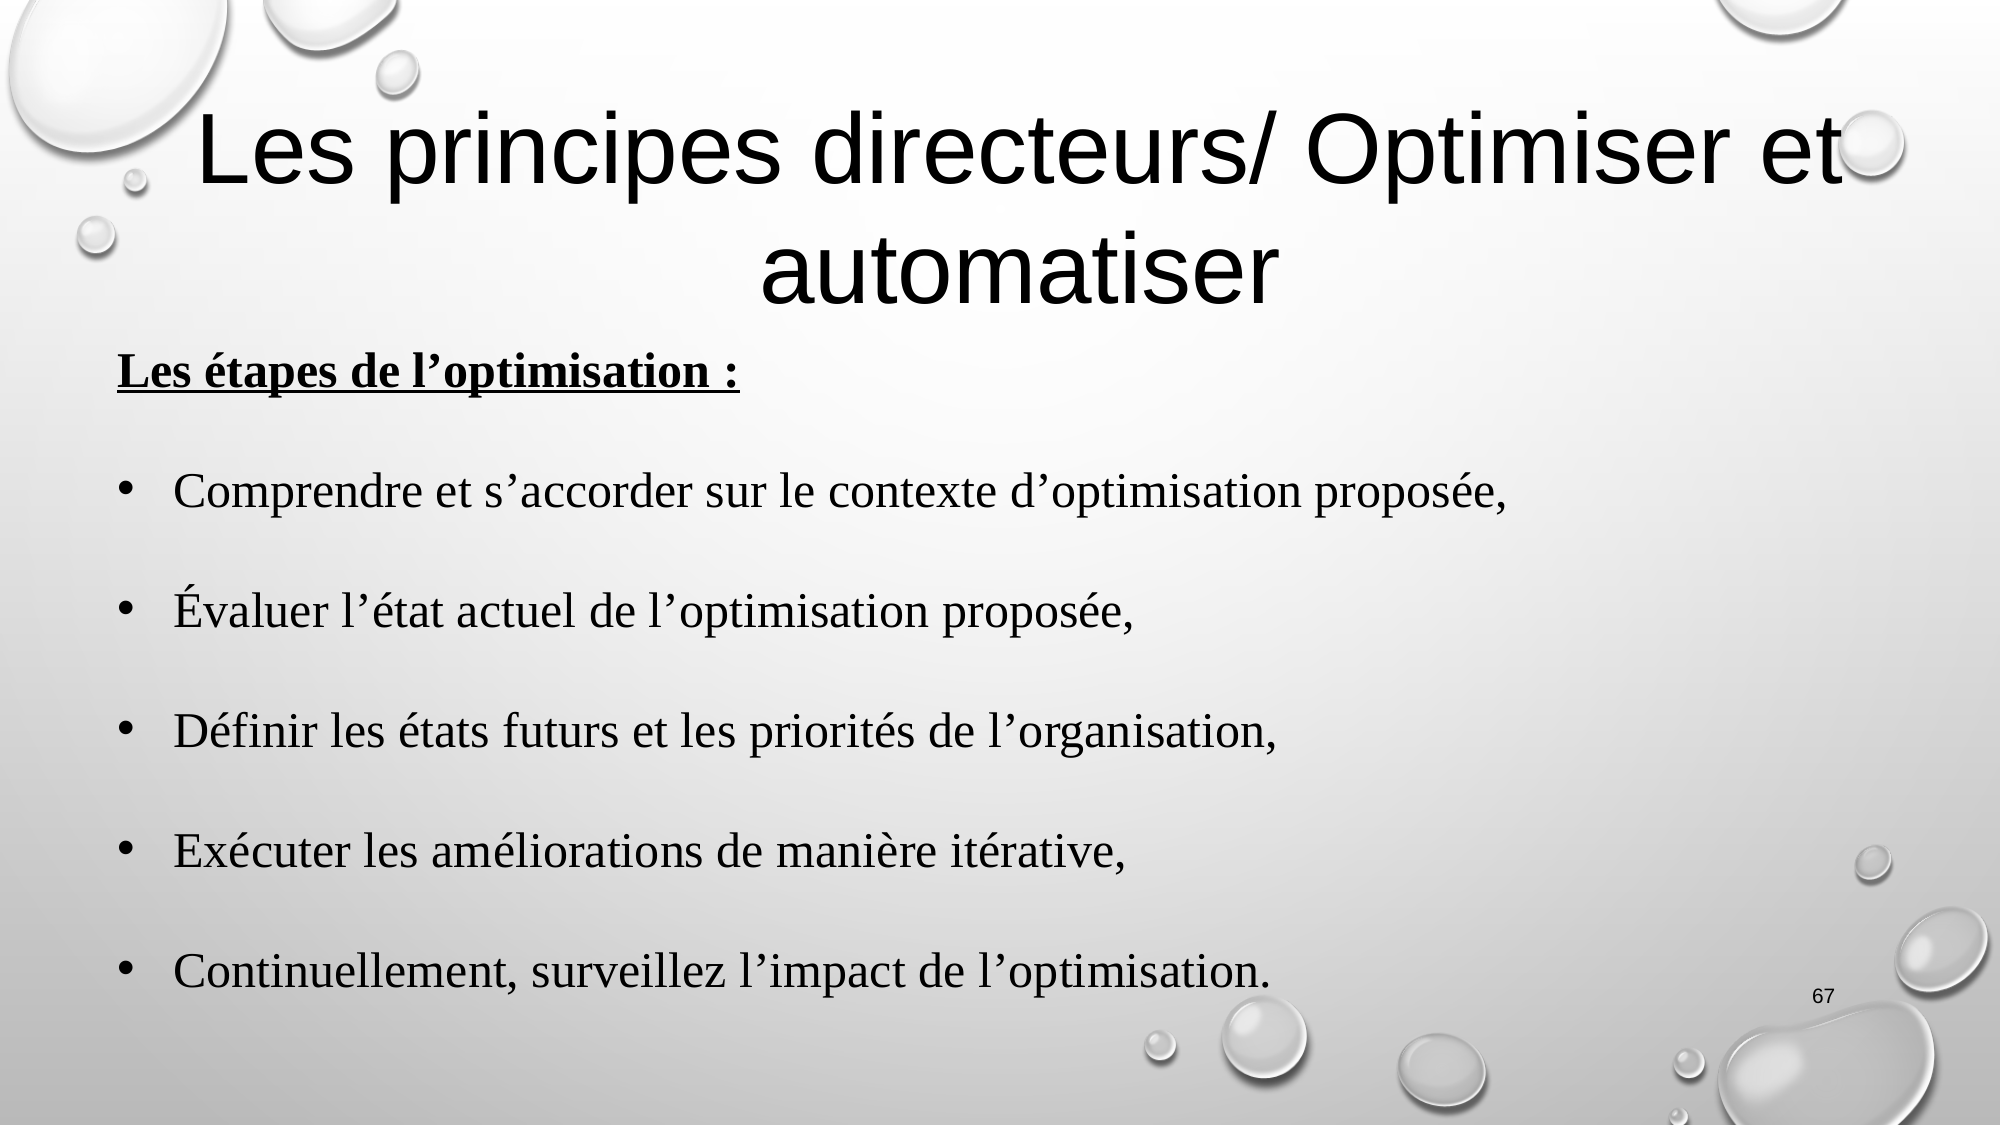

Les principes directeurs/ Optimiser et automatiser
Les étapes de l’optimisation :

Comprendre et s’accorder sur le contexte d’optimisation proposée,

Évaluer l’état actuel de l’optimisation proposée,

Définir les états futurs et les priorités de l’organisation,

Exécuter les améliorations de manière itérative,

Continuellement, surveillez l’impact de l’optimisation.
67